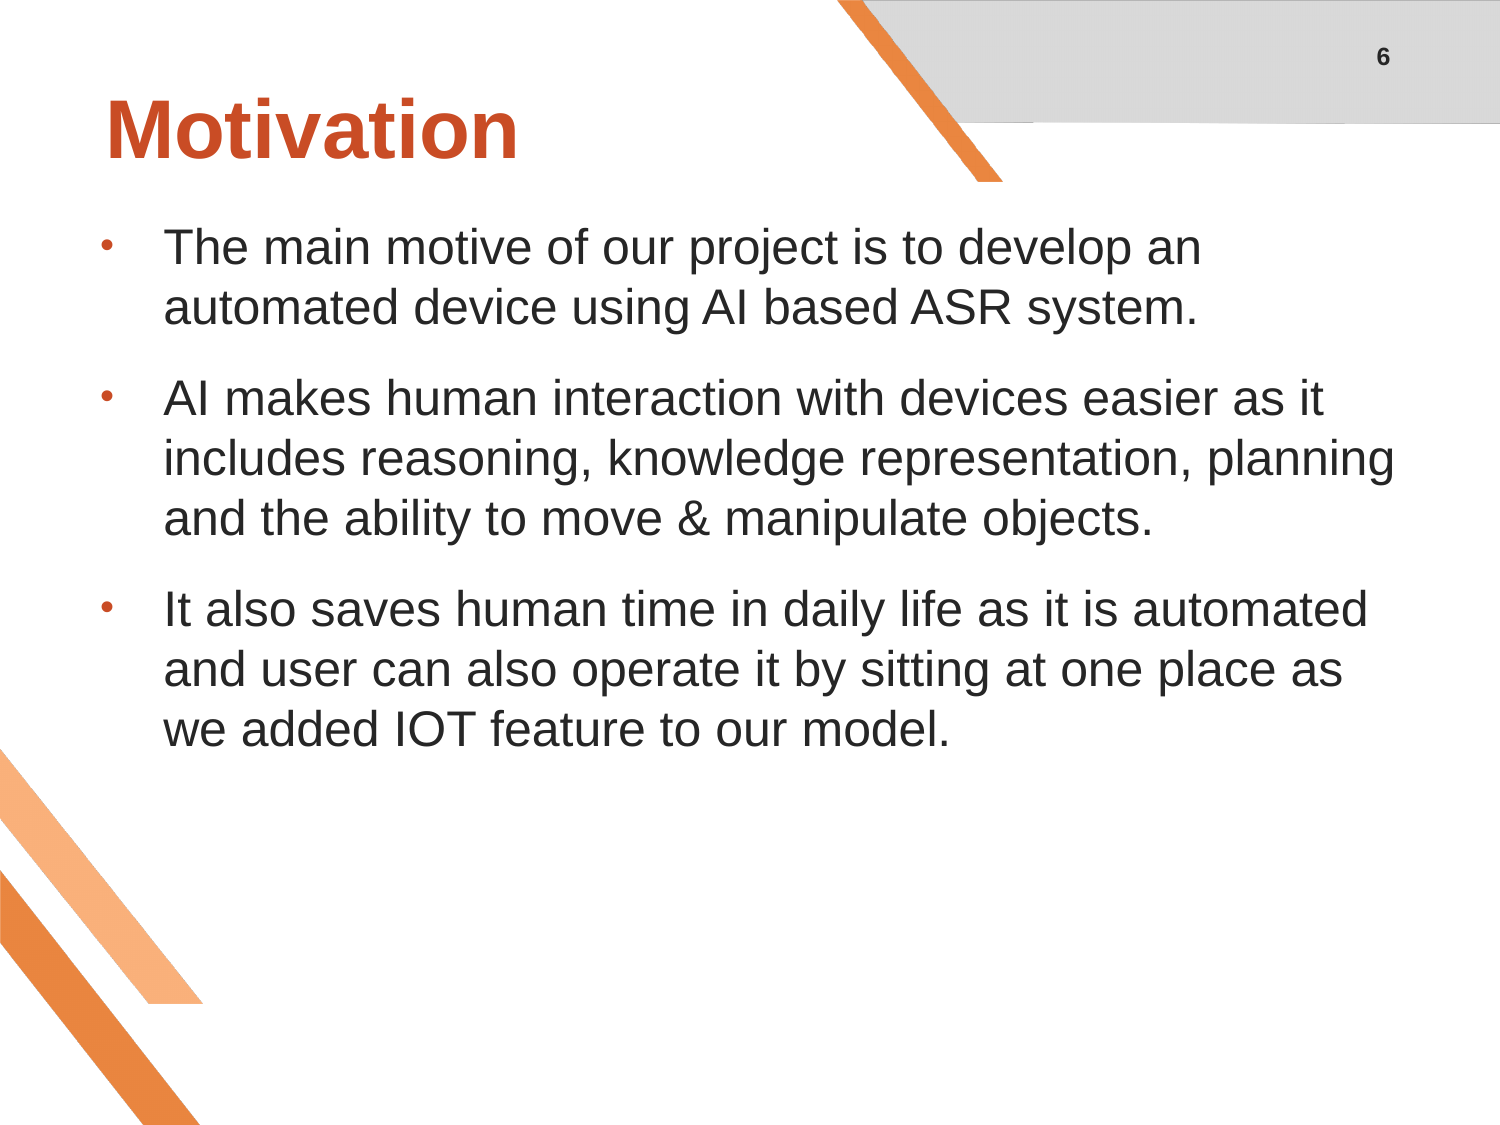

6
# Motivation
The main motive of our project is to develop an automated device using AI based ASR system.
AI makes human interaction with devices easier as it includes reasoning, knowledge representation, planning and the ability to move & manipulate objects.
It also saves human time in daily life as it is automated and user can also operate it by sitting at one place as we added IOT feature to our model.